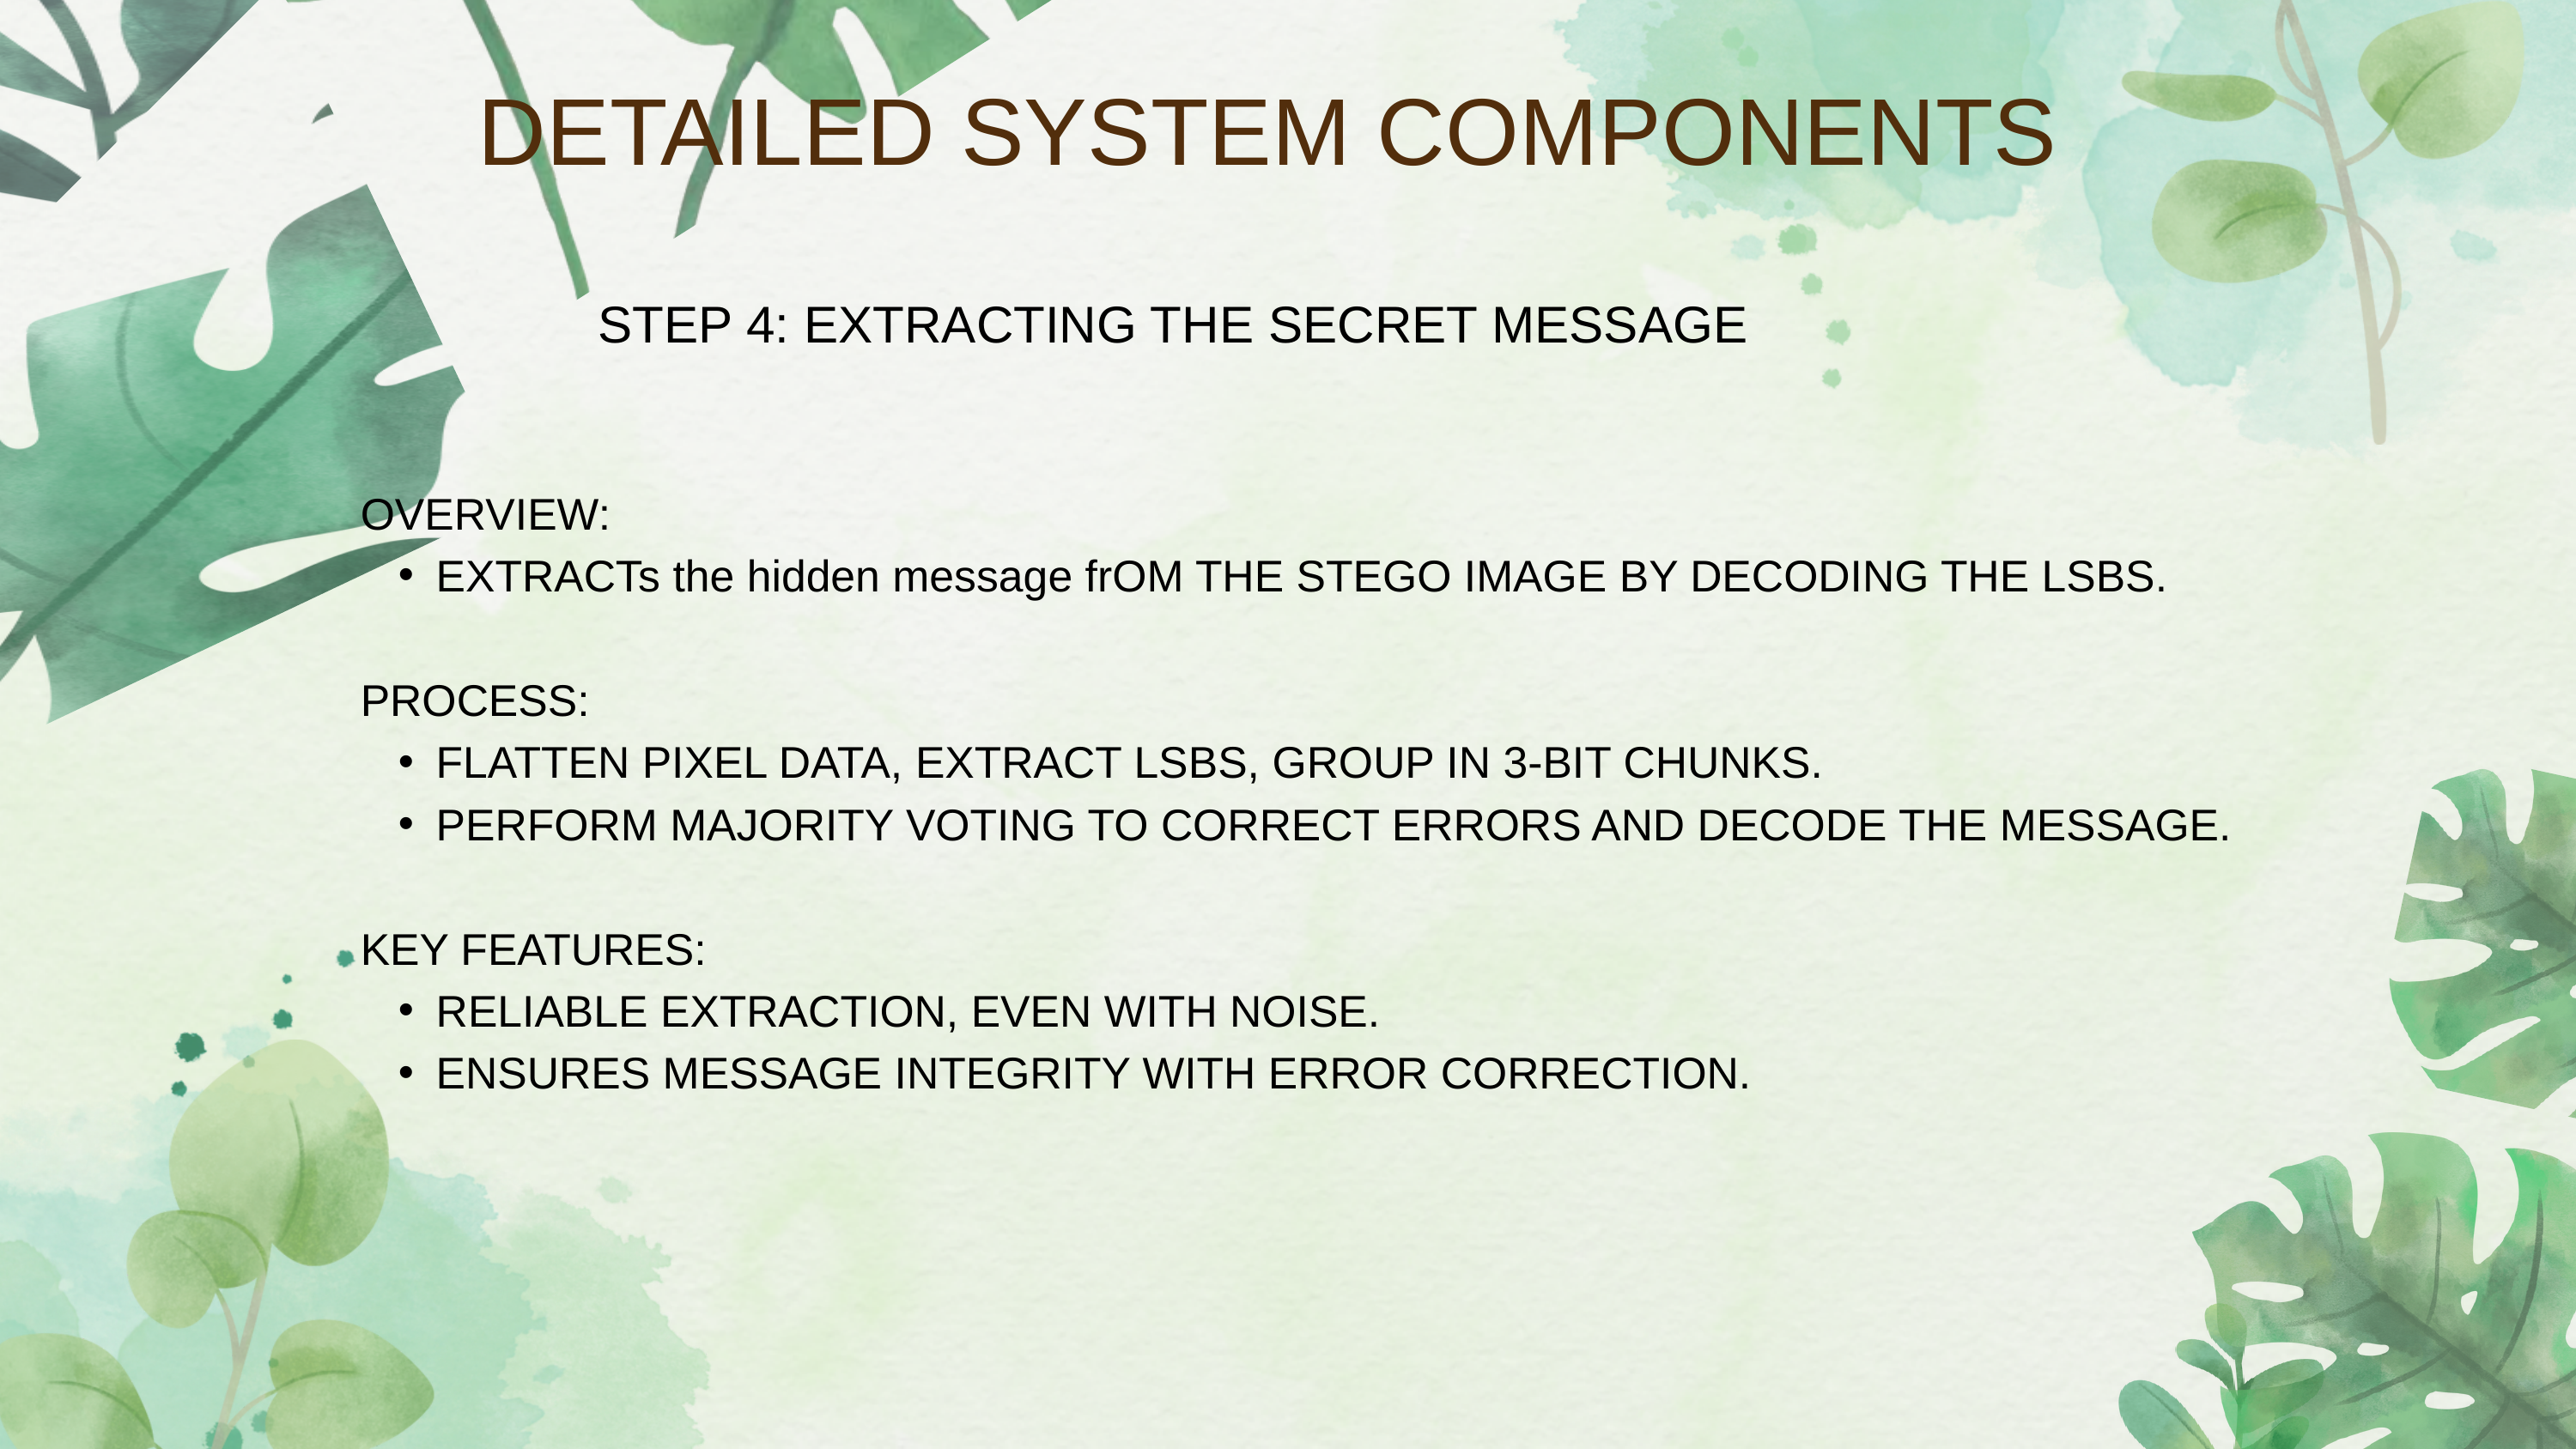

DETAILED SYSTEM COMPONENTS

STEP 4: EXTRACTING THE SECRET MESSAGE
OVERVIEW:
EXTRACTs the hidden message frOM THE STEGO IMAGE BY DECODING THE LSBS.

PROCESS:
FLATTEN PIXEL DATA, EXTRACT LSBS, GROUP IN 3-BIT CHUNKS.
PERFORM MAJORITY VOTING TO CORRECT ERRORS AND DECODE THE MESSAGE.

KEY FEATURES:
RELIABLE EXTRACTION, EVEN WITH NOISE.
ENSURES MESSAGE INTEGRITY WITH ERROR CORRECTION.